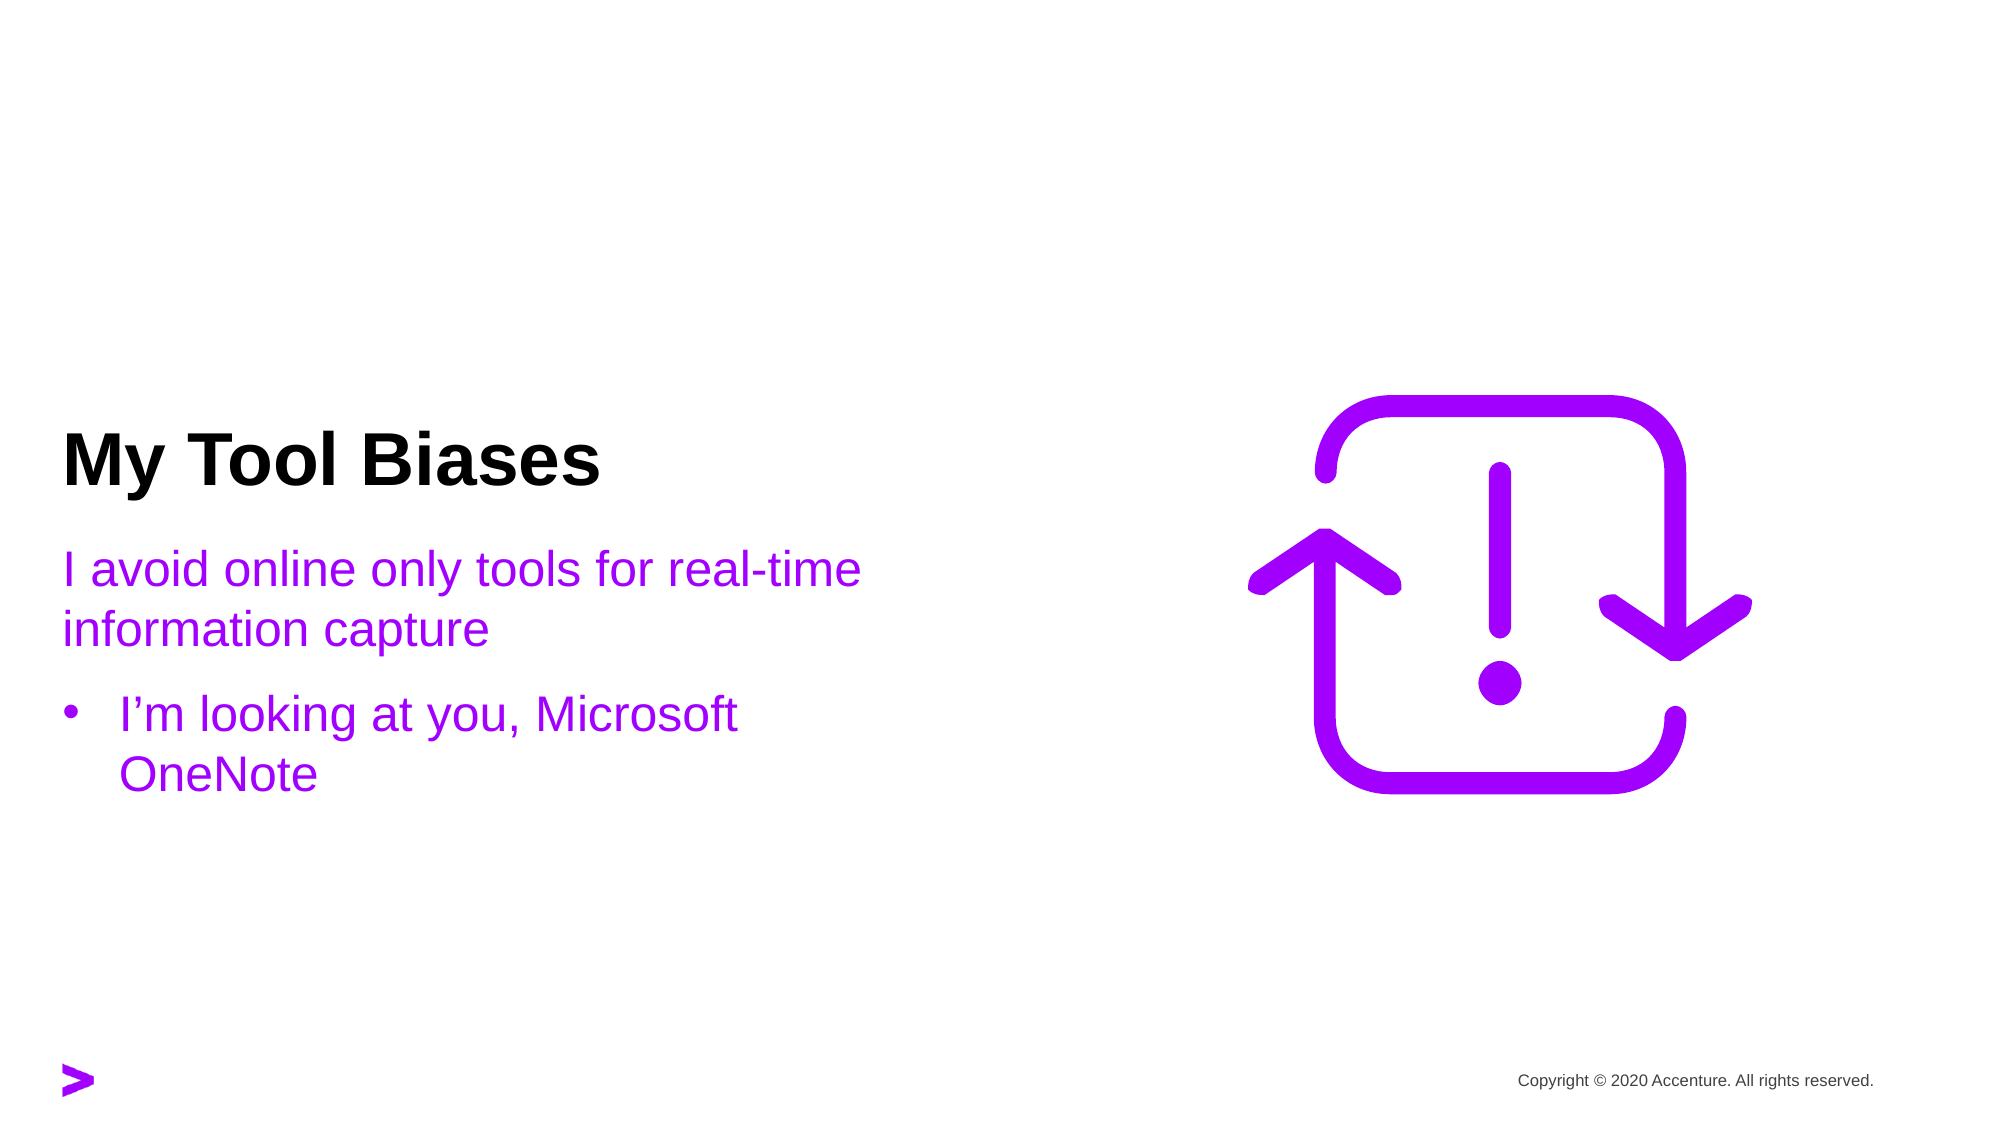

# My Tool Biases

I avoid online only tools for real-time information capture
I’m looking at you, Microsoft OneNote